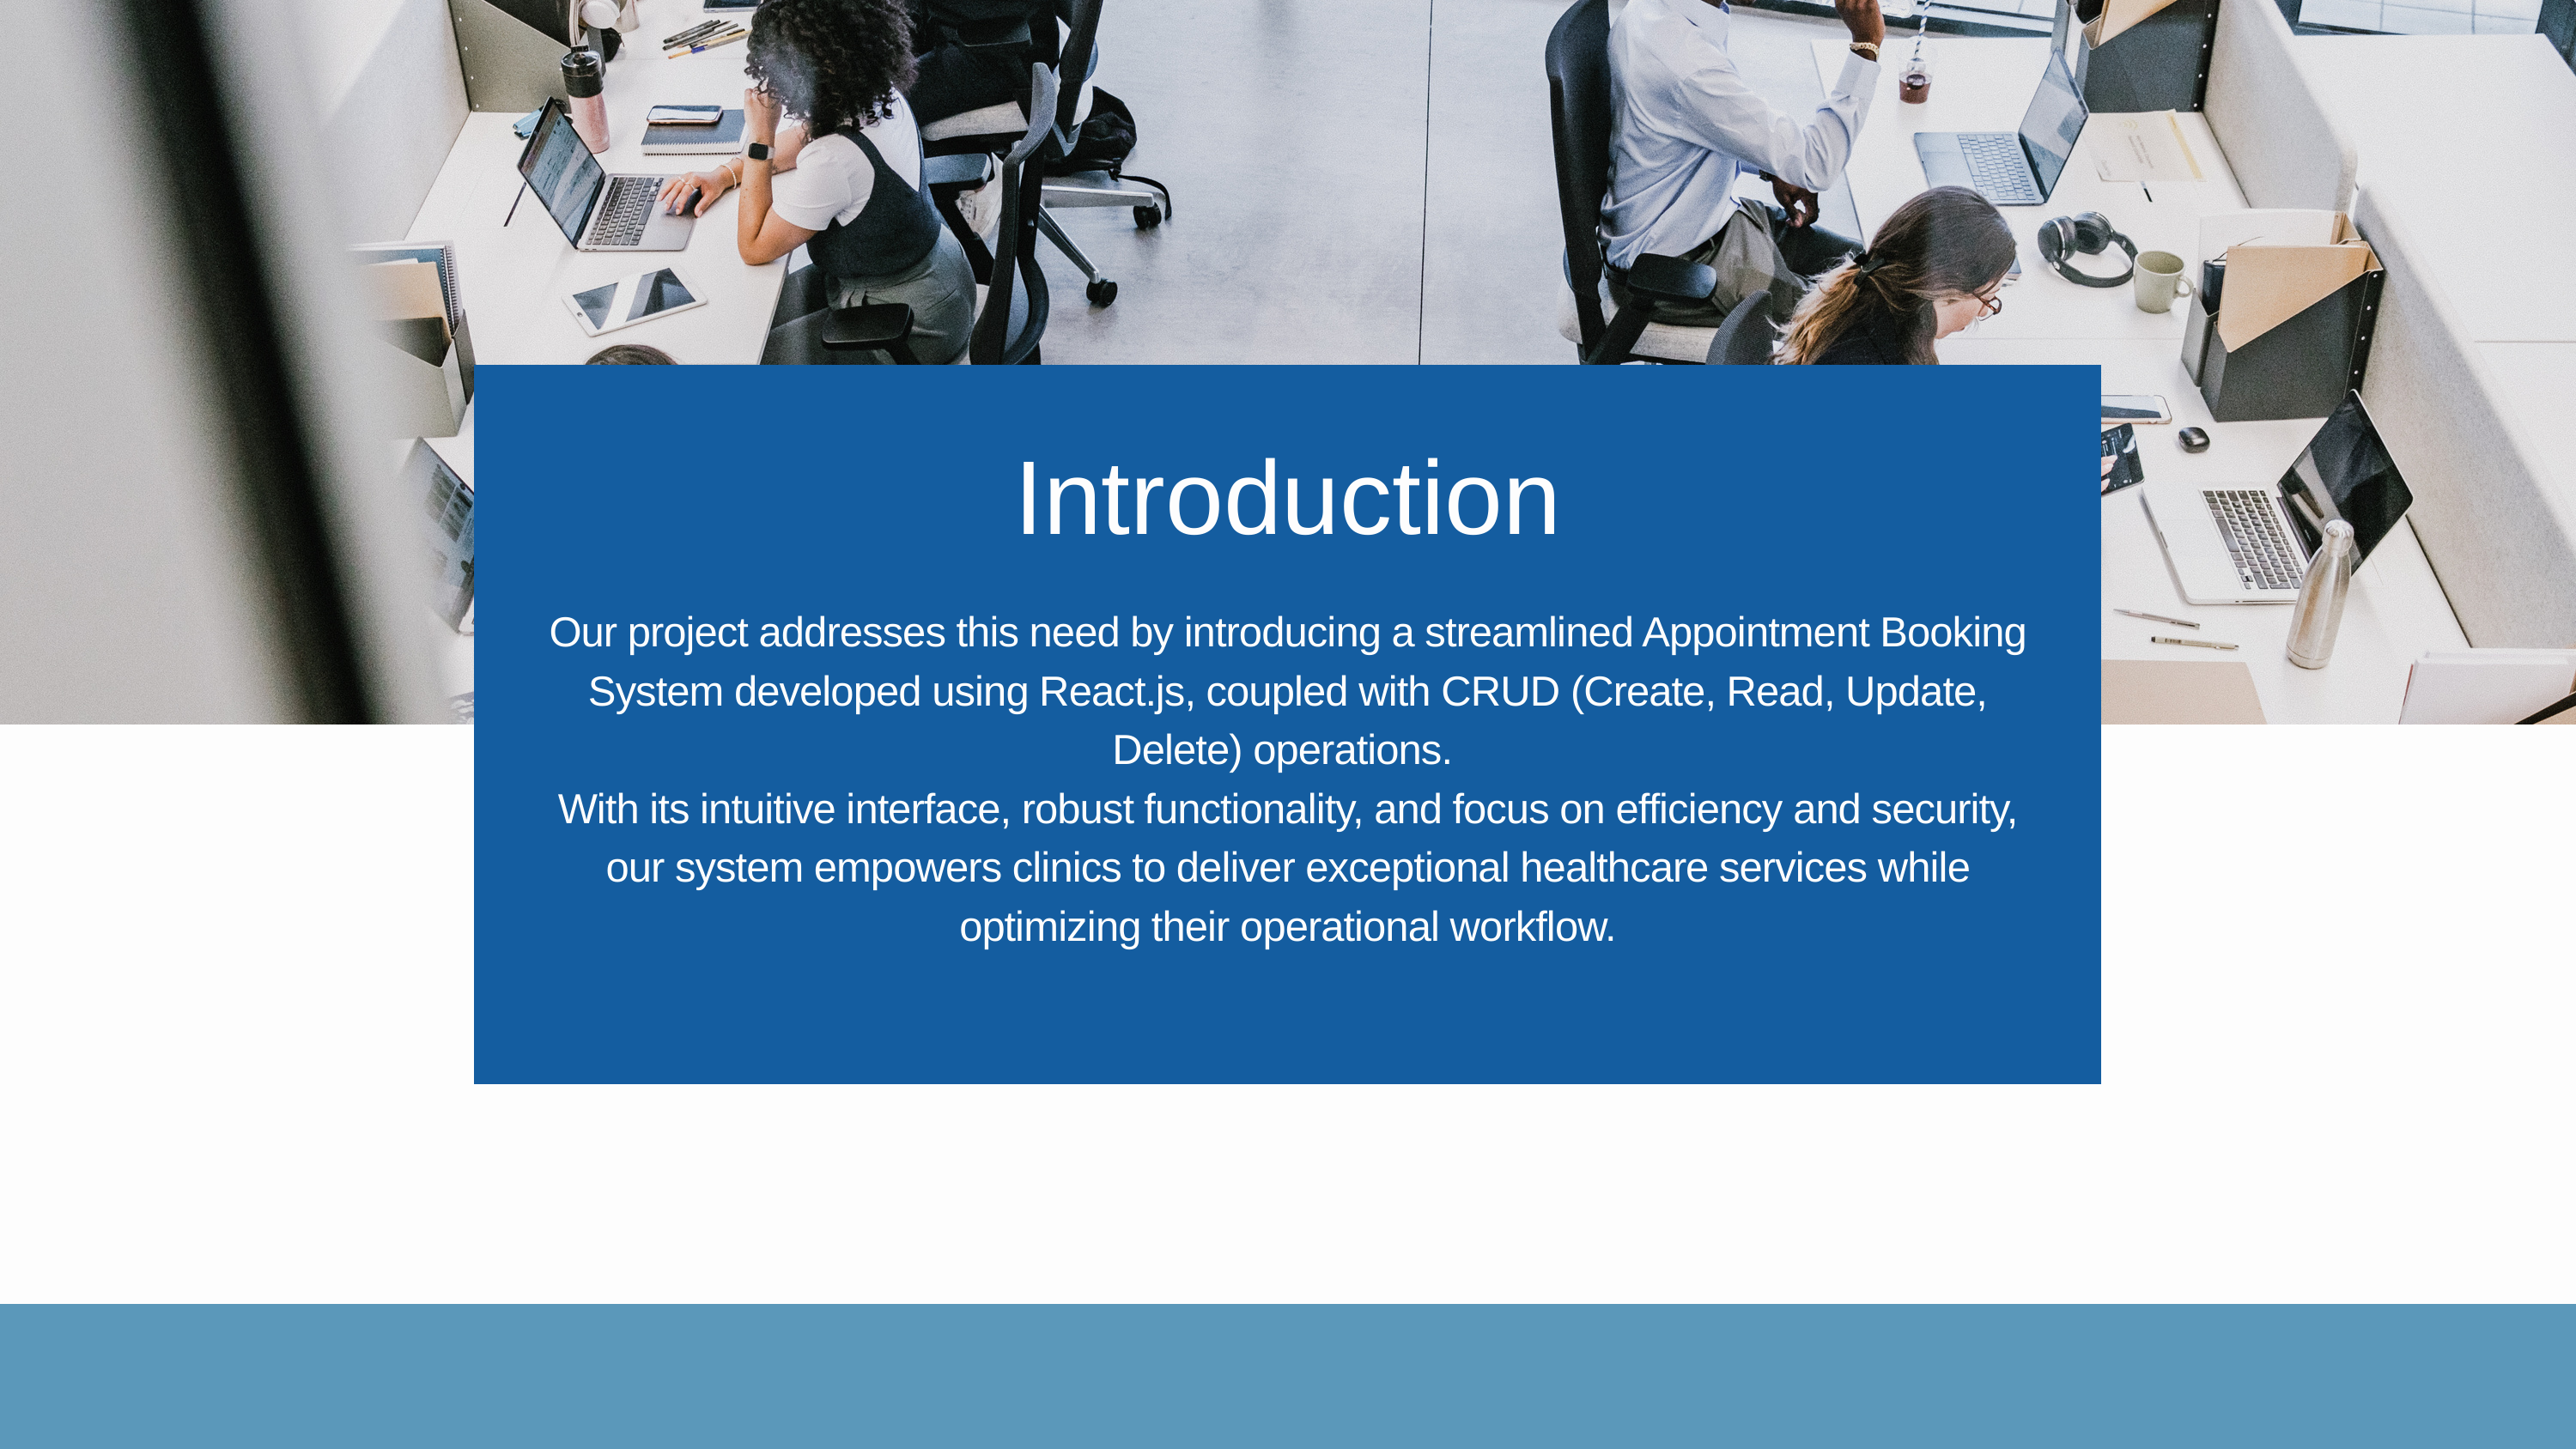

Introduction
Our project addresses this need by introducing a streamlined Appointment Booking System developed using React.js, coupled with CRUD (Create, Read, Update, Delete) operations.
With its intuitive interface, robust functionality, and focus on efficiency and security, our system empowers clinics to deliver exceptional healthcare services while optimizing their operational workflow.